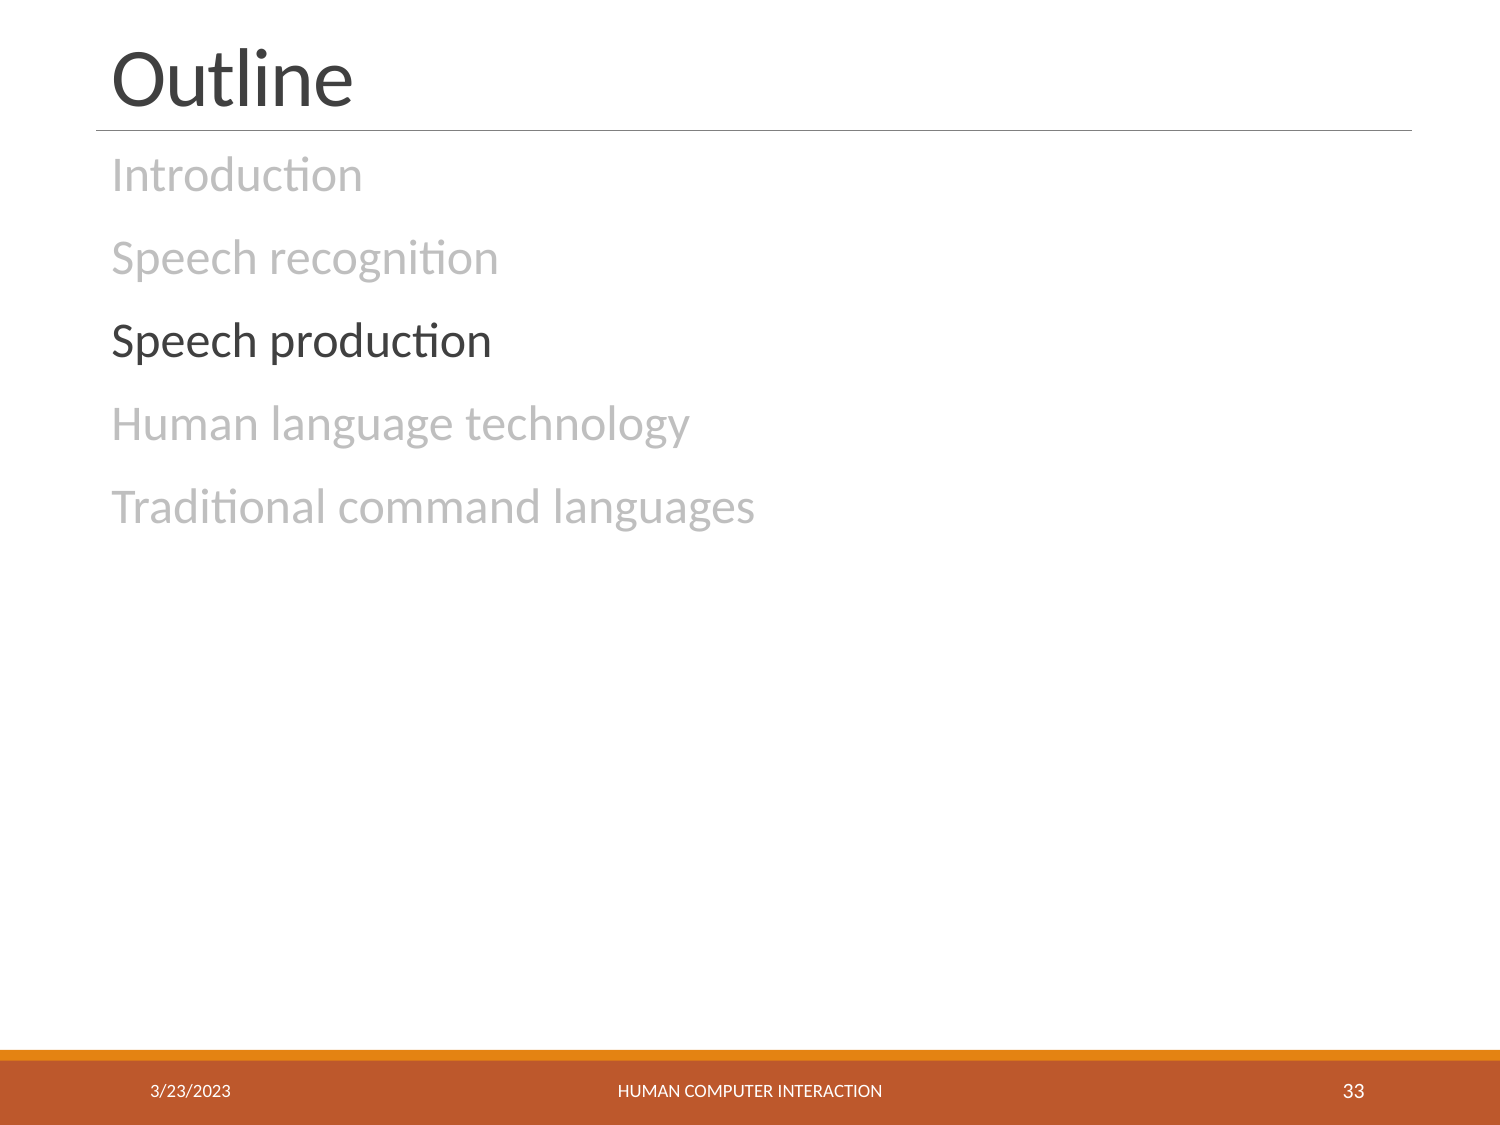

# Outline
Introduction
Speech recognition
Speech production
Human language technology
Traditional command languages
3/23/2023
Human Computer Interaction
33